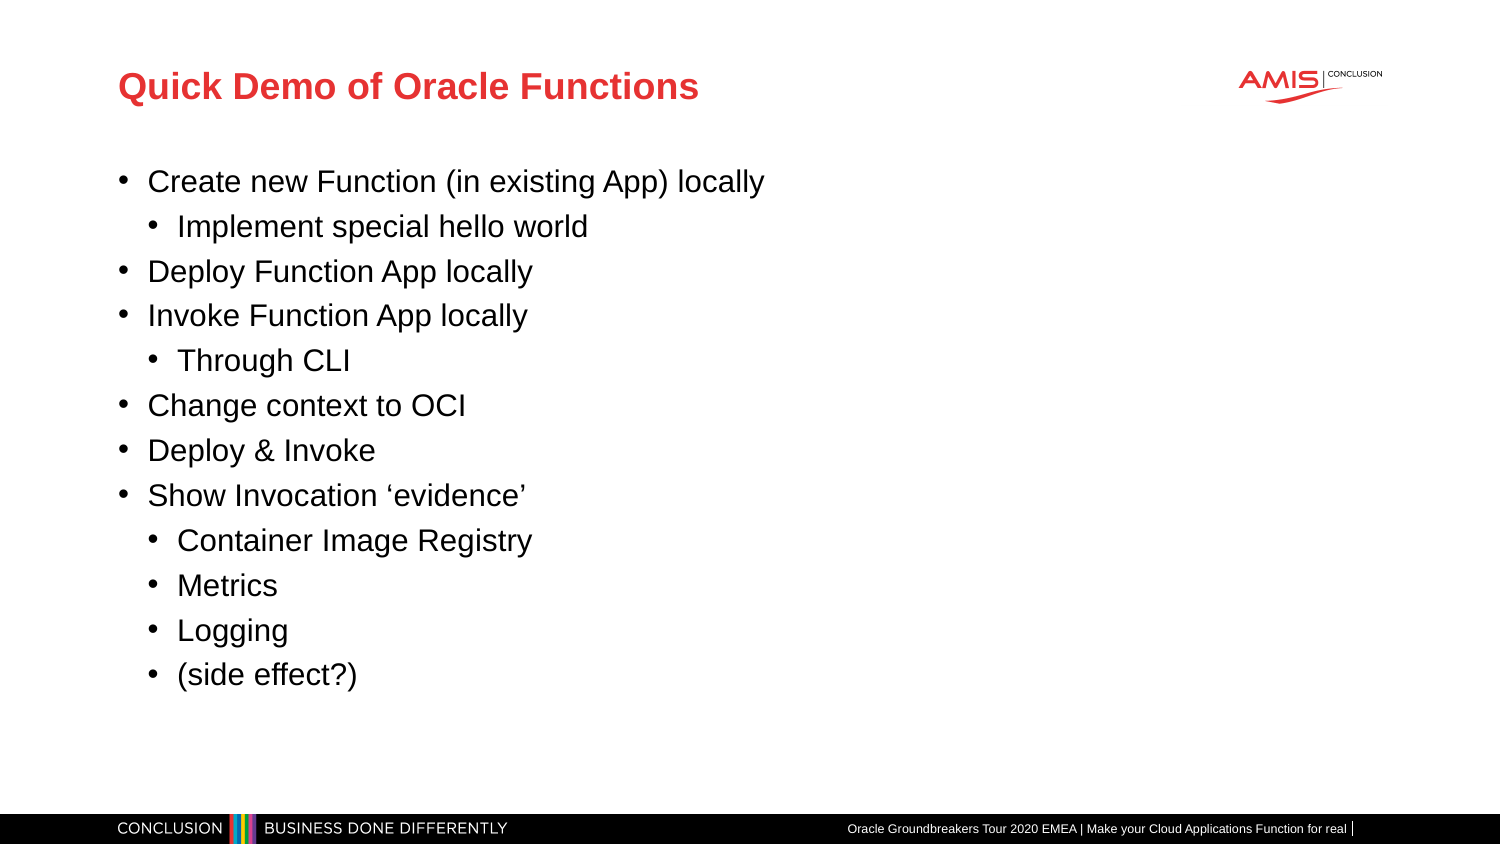

# Quick Demo of Oracle Functions
Create new Function (in existing App) locally
Implement special hello world
Deploy Function App locally
Invoke Function App locally
Through CLI
Change context to OCI
Deploy & Invoke
Show Invocation ‘evidence’
Container Image Registry
Metrics
Logging
(side effect?)

Oracle Groundbreakers Tour 2020 EMEA | Make your Cloud Applications Function for real